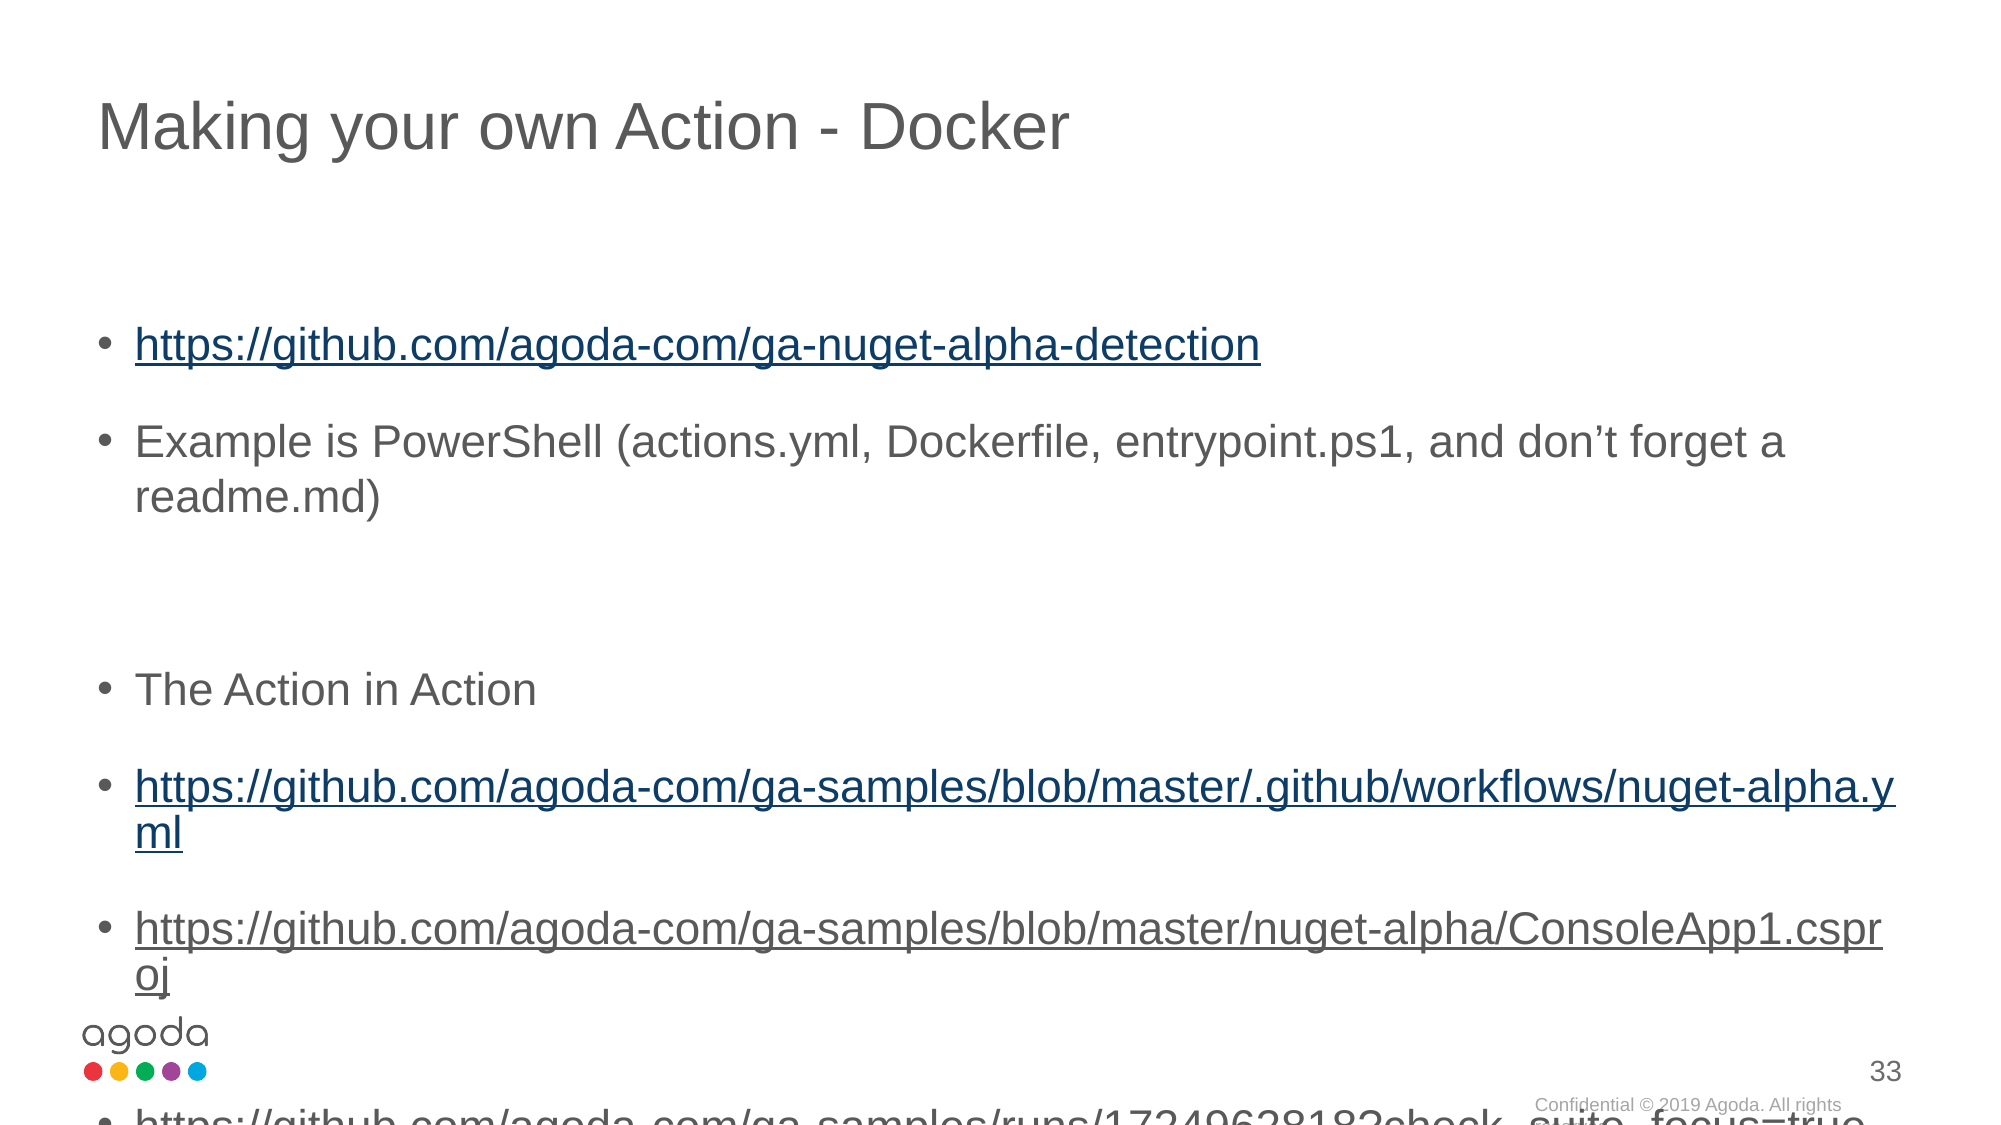

# Making your own Action - Docker
https://github.com/agoda-com/ga-nuget-alpha-detection
Example is PowerShell (actions.yml, Dockerfile, entrypoint.ps1, and don’t forget a readme.md)

The Action in Action
https://github.com/agoda-com/ga-samples/blob/master/.github/workflows/nuget-alpha.yml
https://github.com/agoda-com/ga-samples/blob/master/nuget-alpha/ConsoleApp1.csproj
https://github.com/agoda-com/ga-samples/runs/1724962818?check_suite_focus=true

33